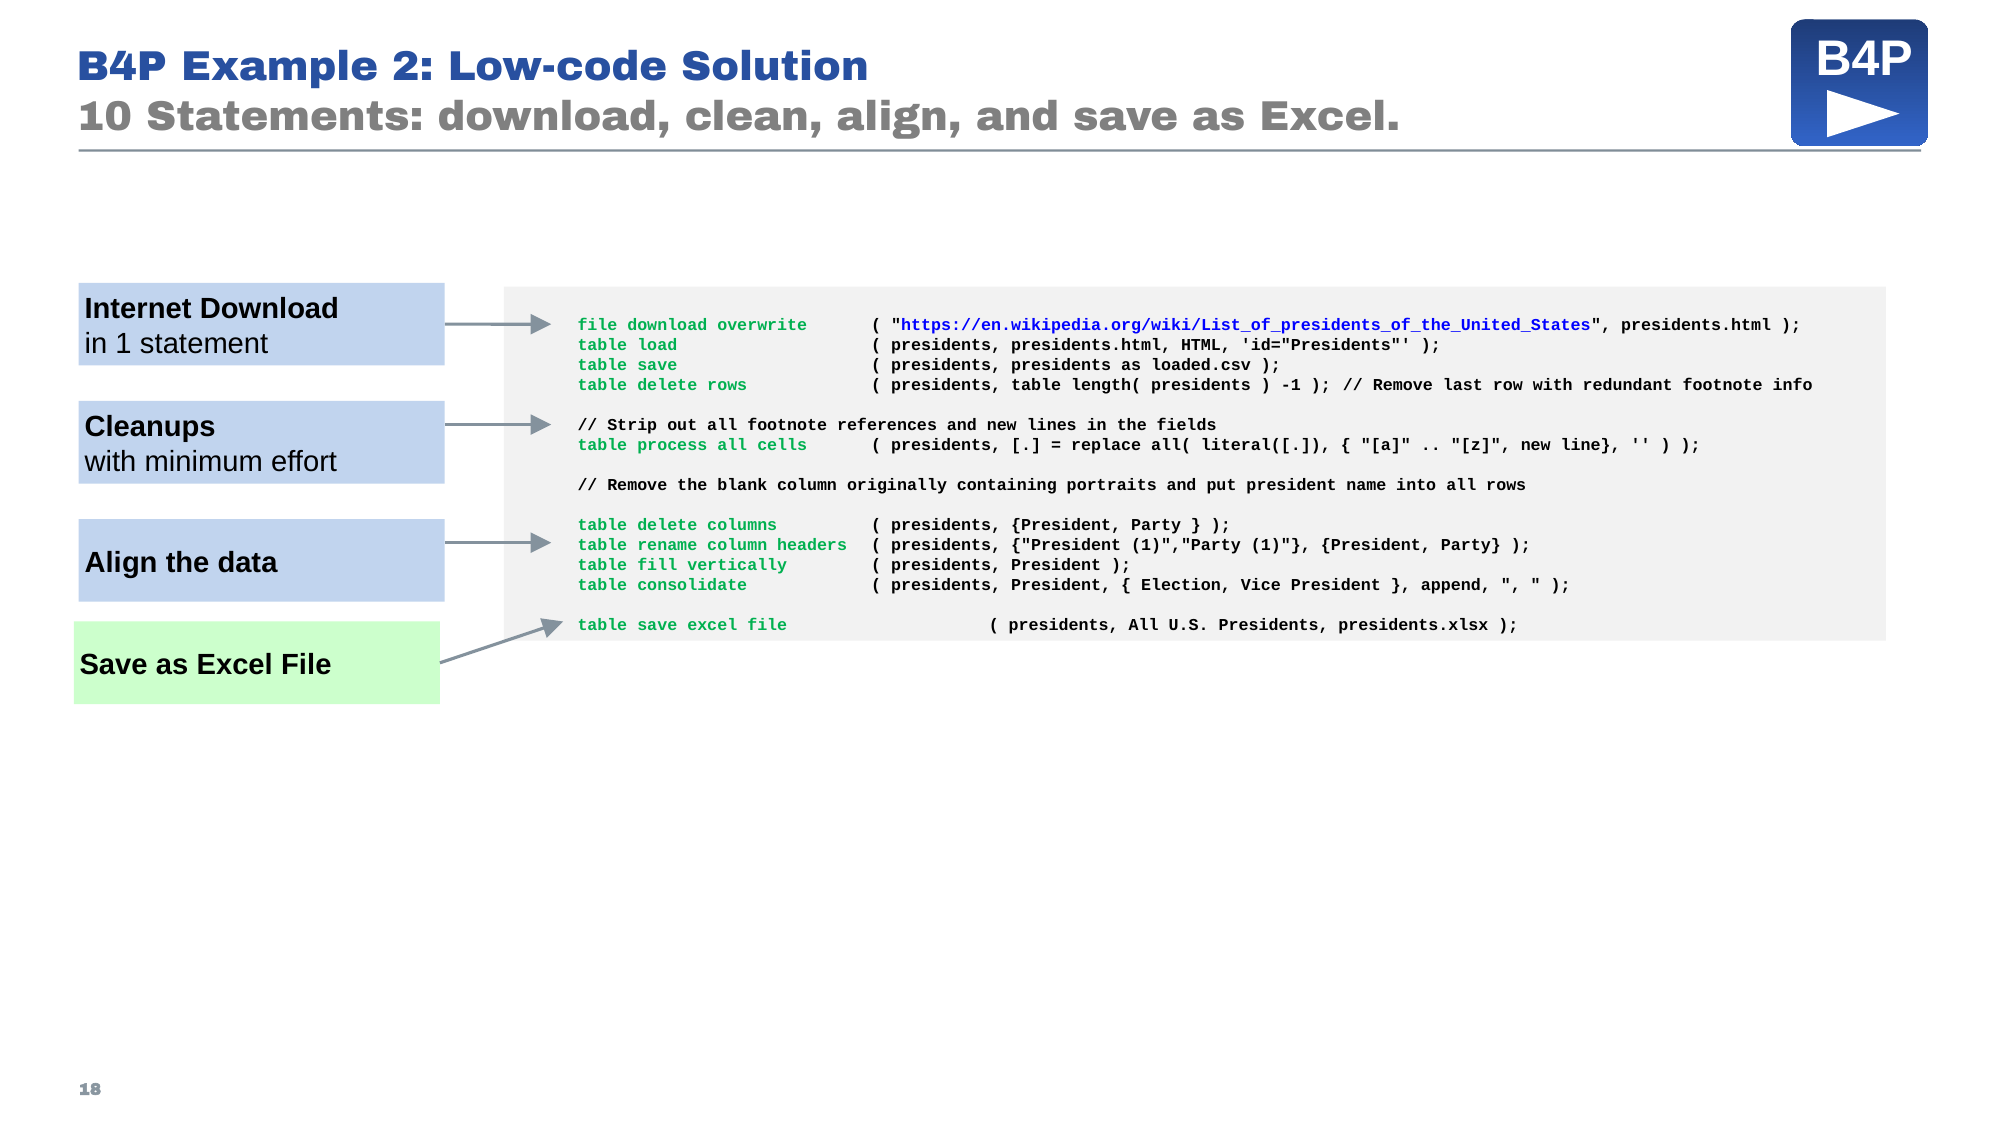

# B4P Example 2: Low-code Solution 10 Statements: download, clean, align, and save as Excel.
Internet Download
in 1 statement

	file download overwrite		( "https://en.wikipedia.org/wiki/List_of_presidents_of_the_United_States", presidents.html );
	table load 				( presidents, presidents.html, HTML, 'id="Presidents"' );
	table save				( presidents, presidents as loaded.csv );
	table delete rows			( presidents, table length( presidents ) -1 );	// Remove last row with redundant footnote info

	// Strip out all footnote references and new lines in the fields
	table process all cells 	( presidents, [.] = replace all( literal([.]), { "[a]" .. "[z]", new line}, '' ) );

	// Remove the blank column originally containing portraits and put president name into all rows

	table delete columns		( presidents, {President, Party } );
	table rename column headers	( presidents, {"President (1)","Party (1)"}, {President, Party} );
	table fill vertically		( presidents, President );
	table consolidate			( presidents, President, { Election, Vice President }, append, ", " );

	table save excel file				( presidents, All U.S. Presidents, presidents.xlsx );
Cleanups
with minimum effort
Align the data
Save as Excel File